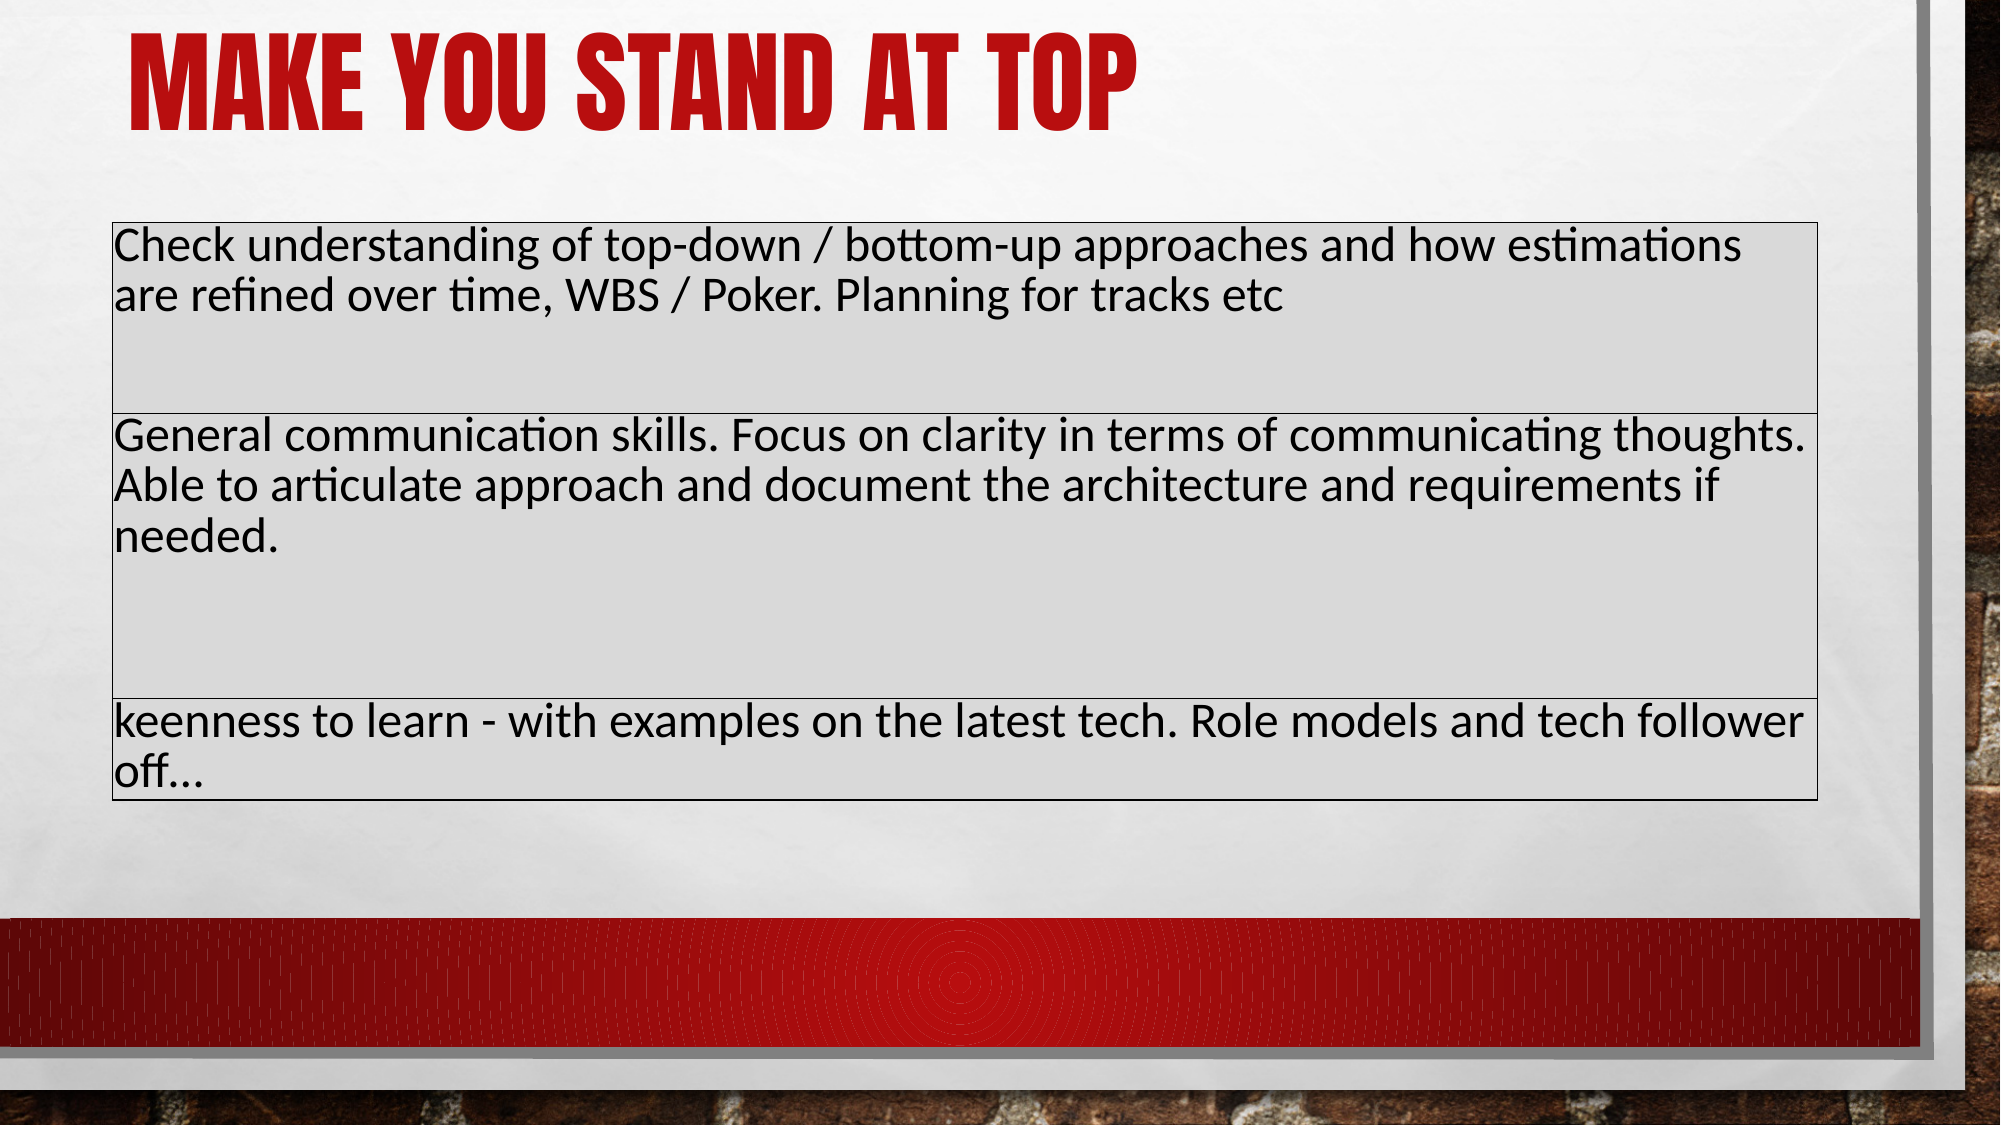

# Make you stand at TOP
| Check understanding of top-down / bottom-up approaches and how estimations are refined over time, WBS / Poker. Planning for tracks etc |
| --- |
| General communication skills. Focus on clarity in terms of communicating thoughts. Able to articulate approach and document the architecture and requirements if needed. |
| keenness to learn - with examples on the latest tech. Role models and tech follower off… |